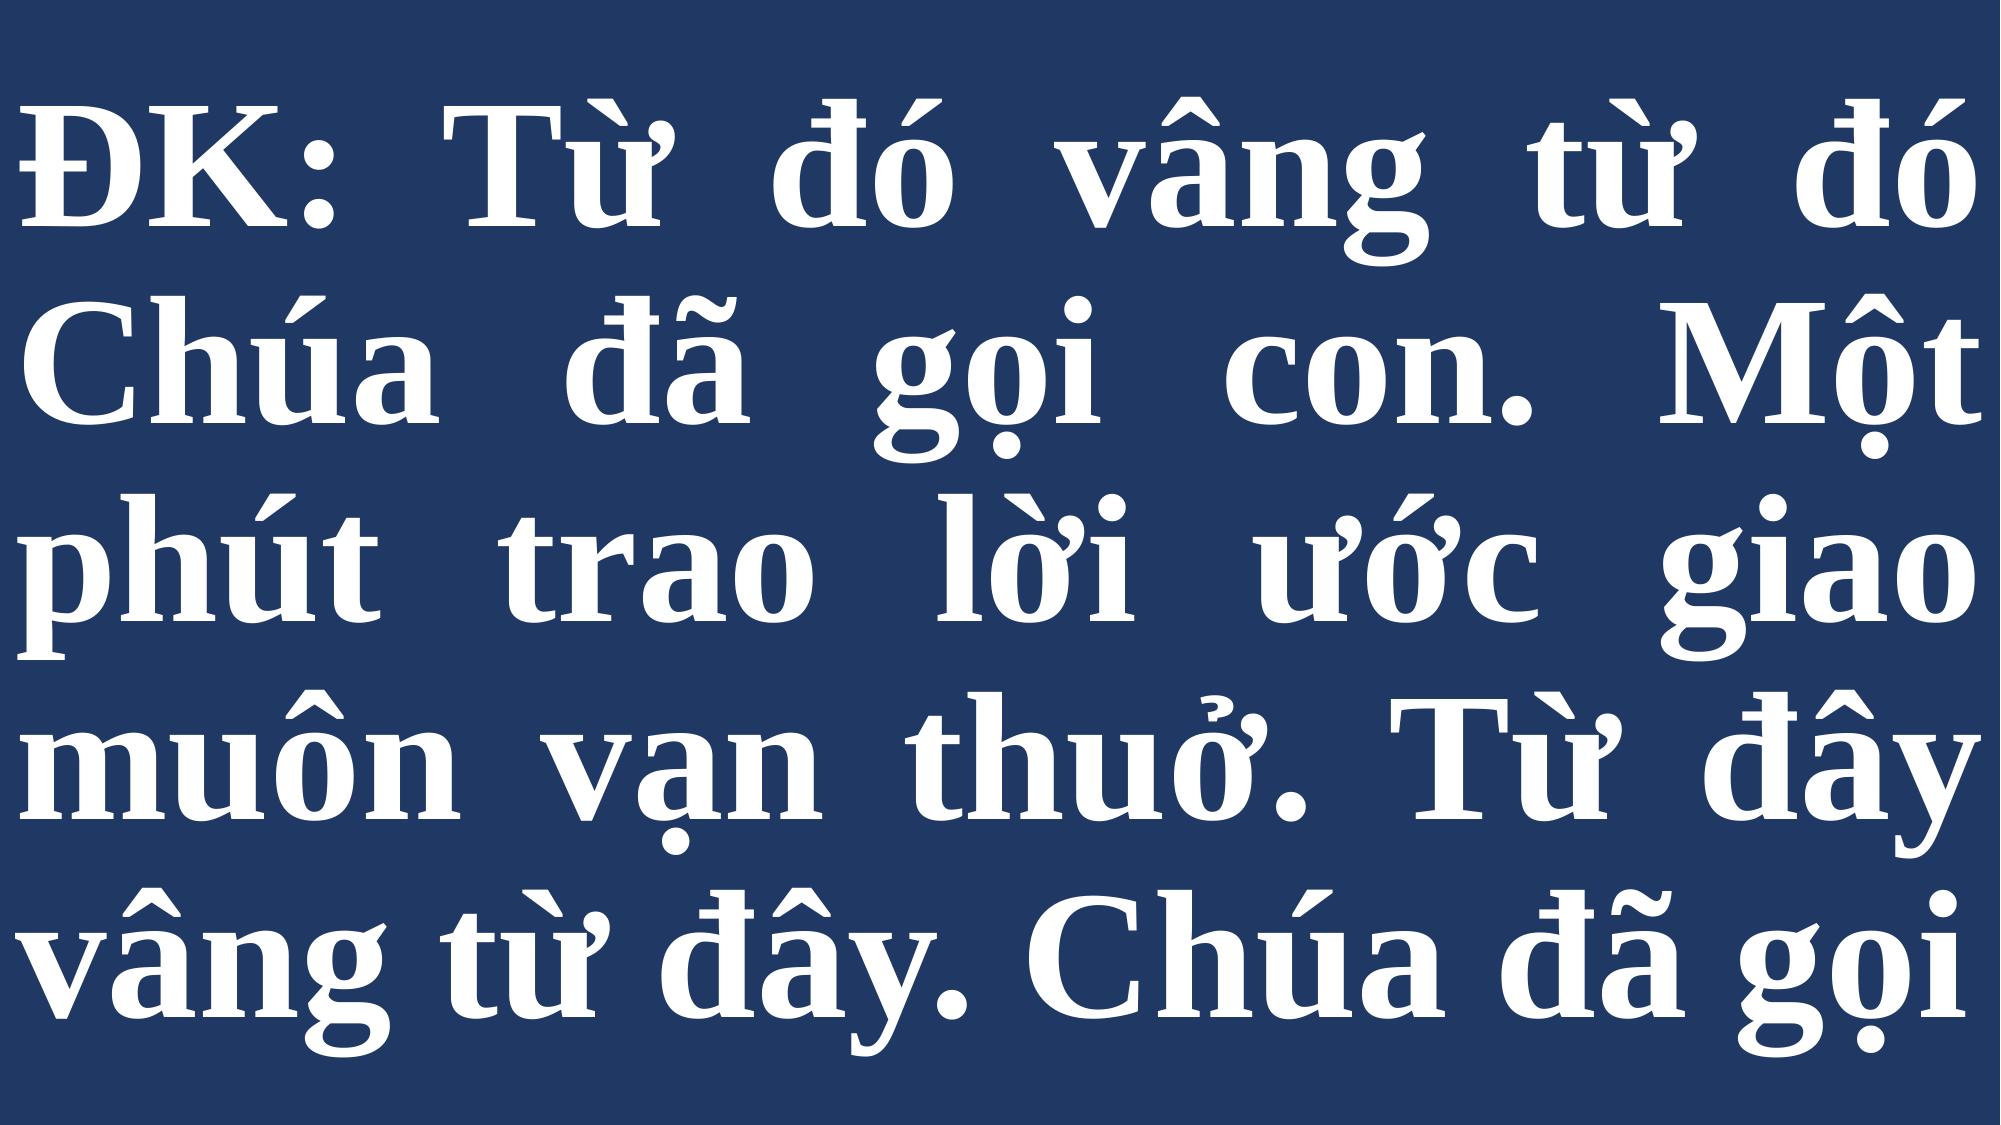

# ĐK: Từ đó vâng từ đó Chúa đã gọi con. Một phút trao lời ước giao muôn vạn thuở. Từ đây vâng từ đây. Chúa đã gọi